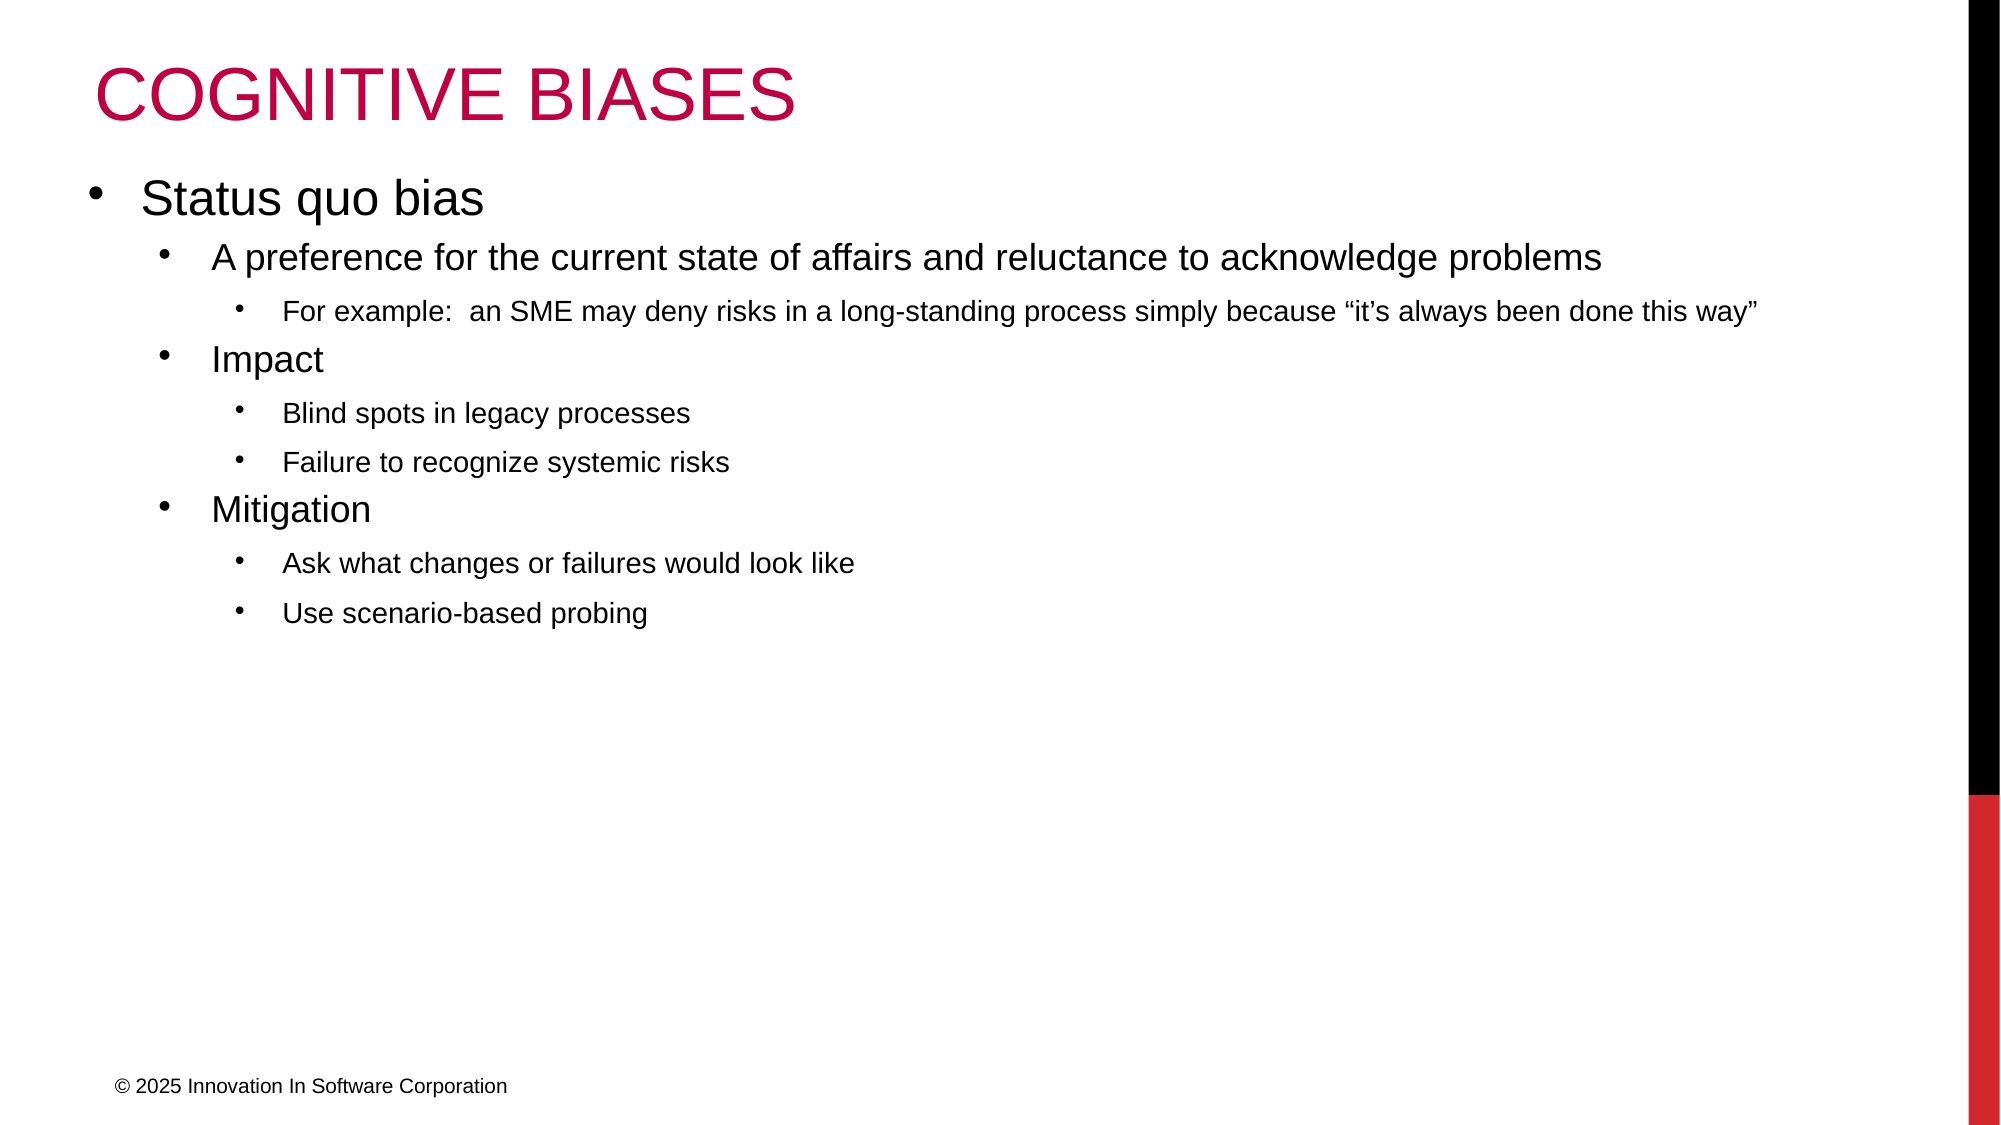

# Cognitive biases
Status quo bias
A preference for the current state of affairs and reluctance to acknowledge problems
For example:  an SME may deny risks in a long-standing process simply because “it’s always been done this way”
Impact
Blind spots in legacy processes
Failure to recognize systemic risks
Mitigation
Ask what changes or failures would look like
Use scenario-based probing
© 2025 Innovation In Software Corporation